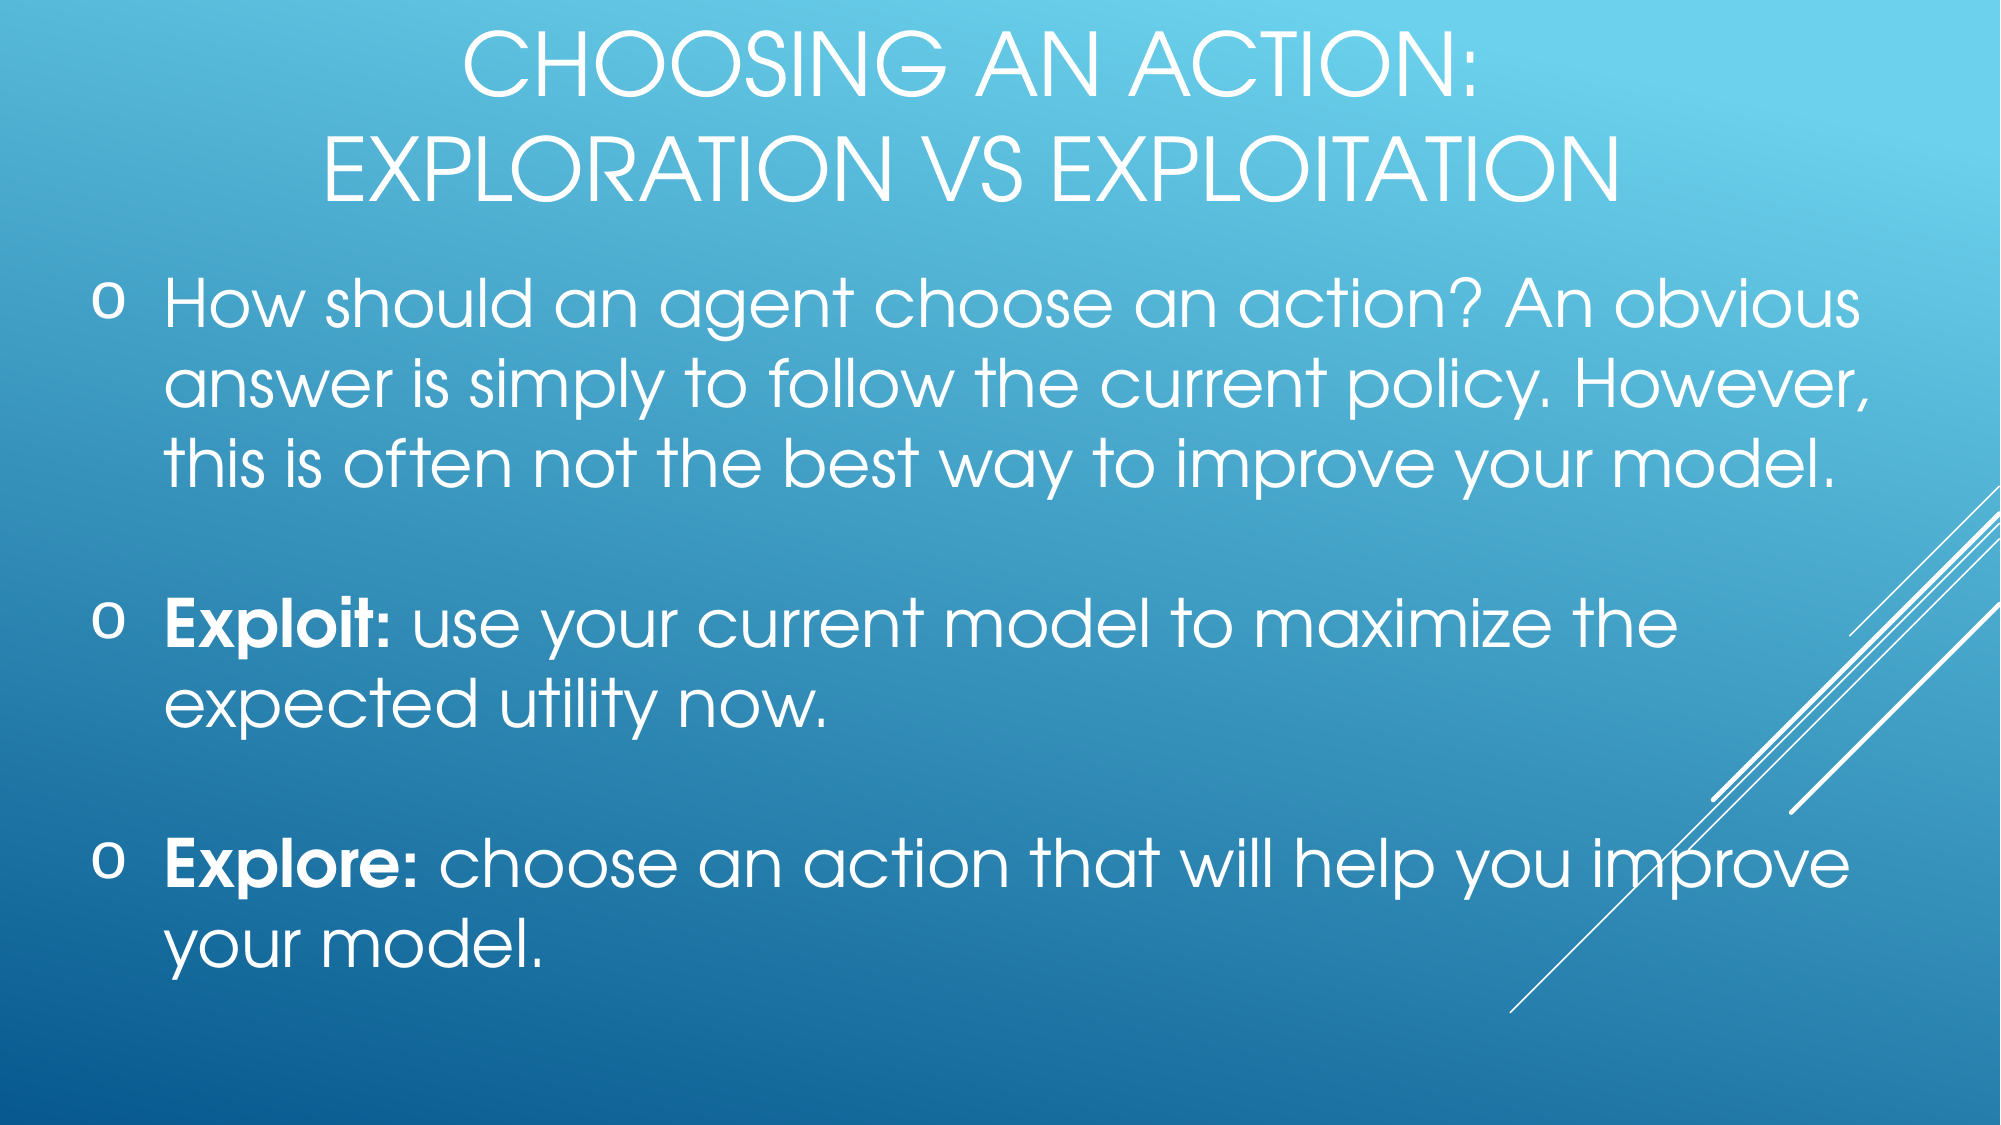

# choosing an action: exploration vs exploitation
How should an agent choose an action? An obvious answer is simply to follow the current policy. However, this is often not the best way to improve your model.

Exploit: use your current model to maximize the expected utility now.

Explore: choose an action that will help you improve your model.